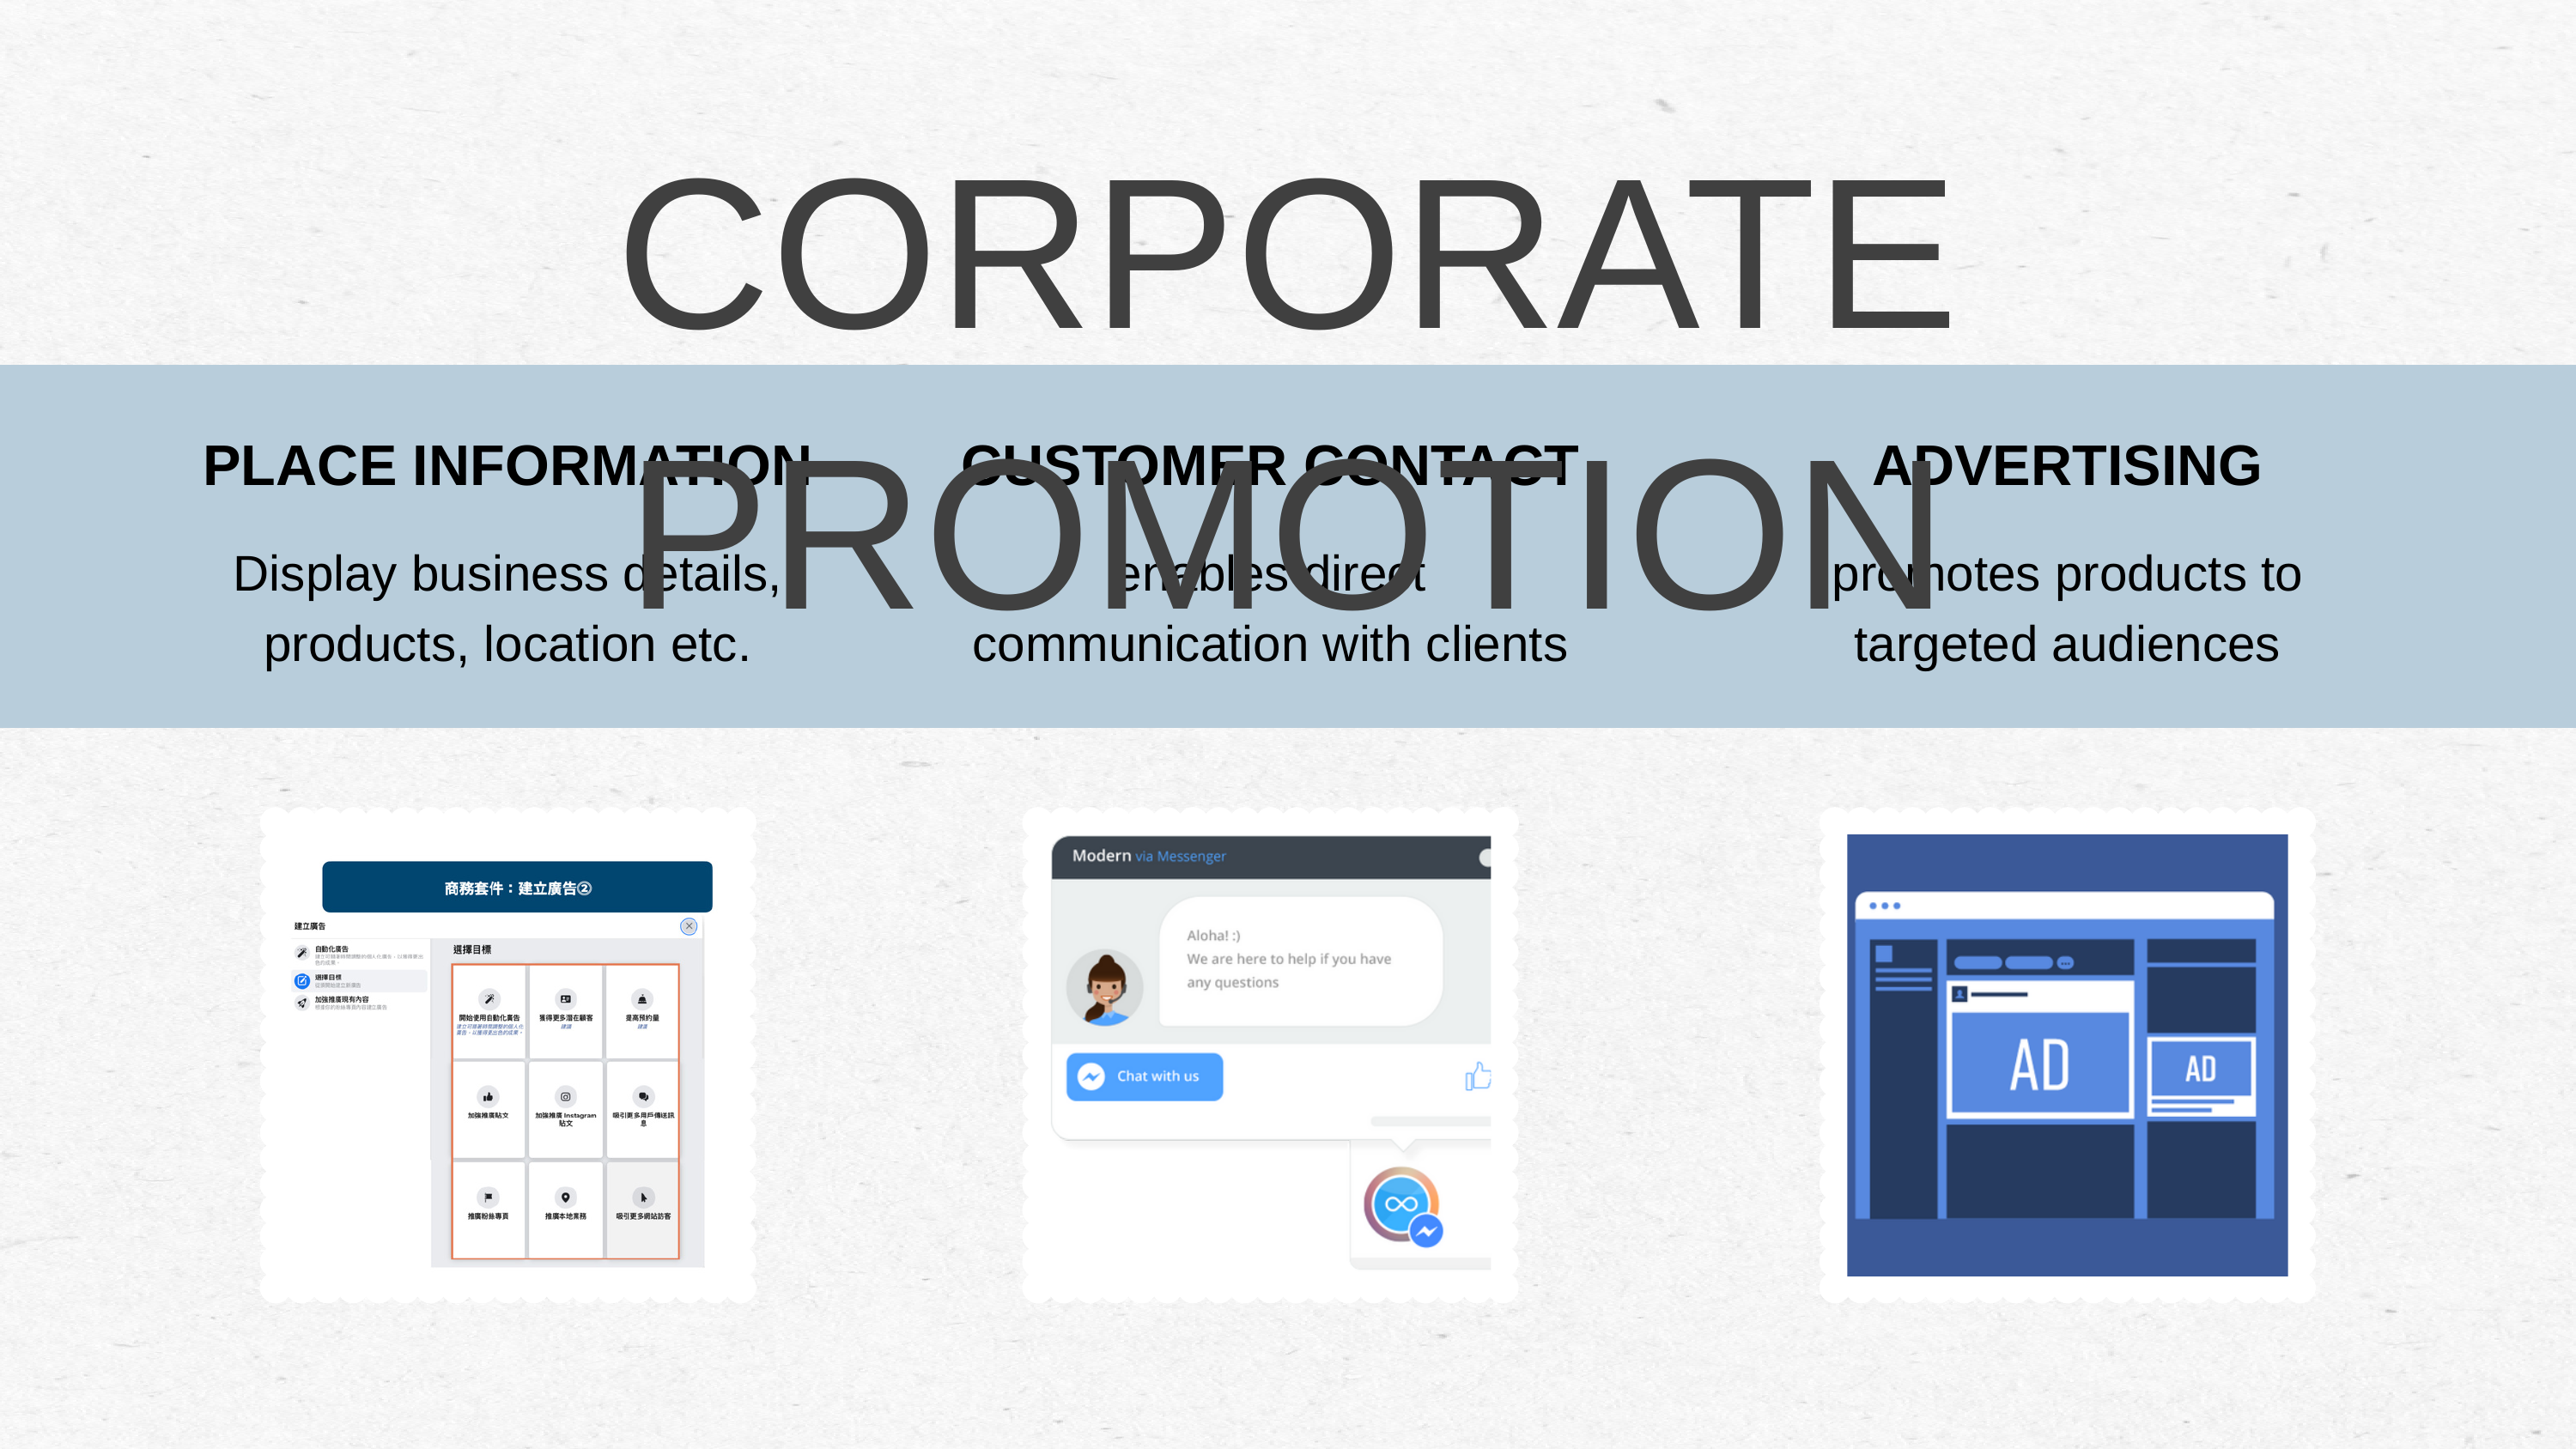

CORPORATE PROMOTION
PLACE INFORMATION
CUSTOMER CONTACT
ADVERTISING
Display business details, products, location etc.
enables direct communication with clients
promotes products to targeted audiences